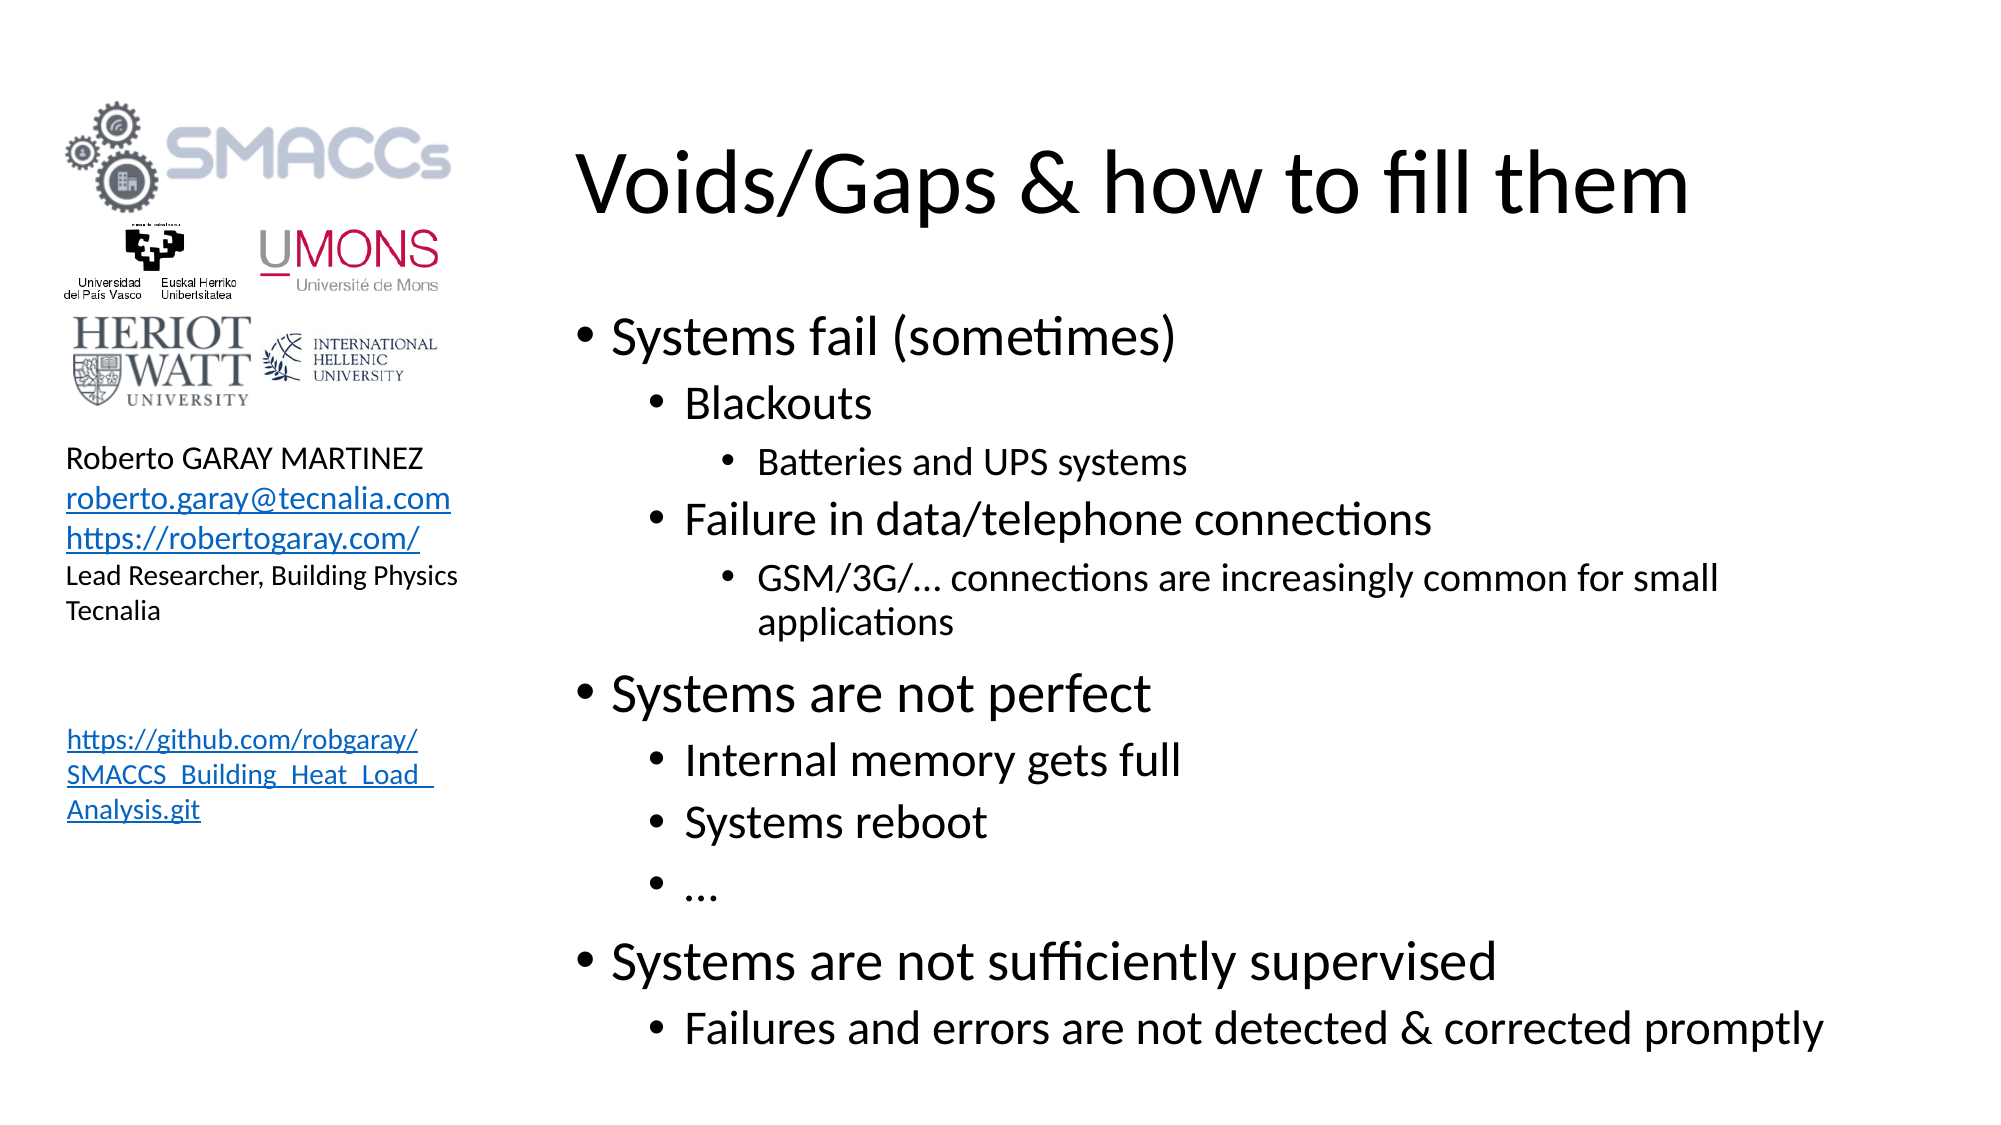

# Voids/Gaps & how to fill them
Systems fail (sometimes)
Blackouts
Batteries and UPS systems
Failure in data/telephone connections
GSM/3G/… connections are increasingly common for small applications
Systems are not perfect
Internal memory gets full
Systems reboot
…
Systems are not sufficiently supervised
Failures and errors are not detected & corrected promptly